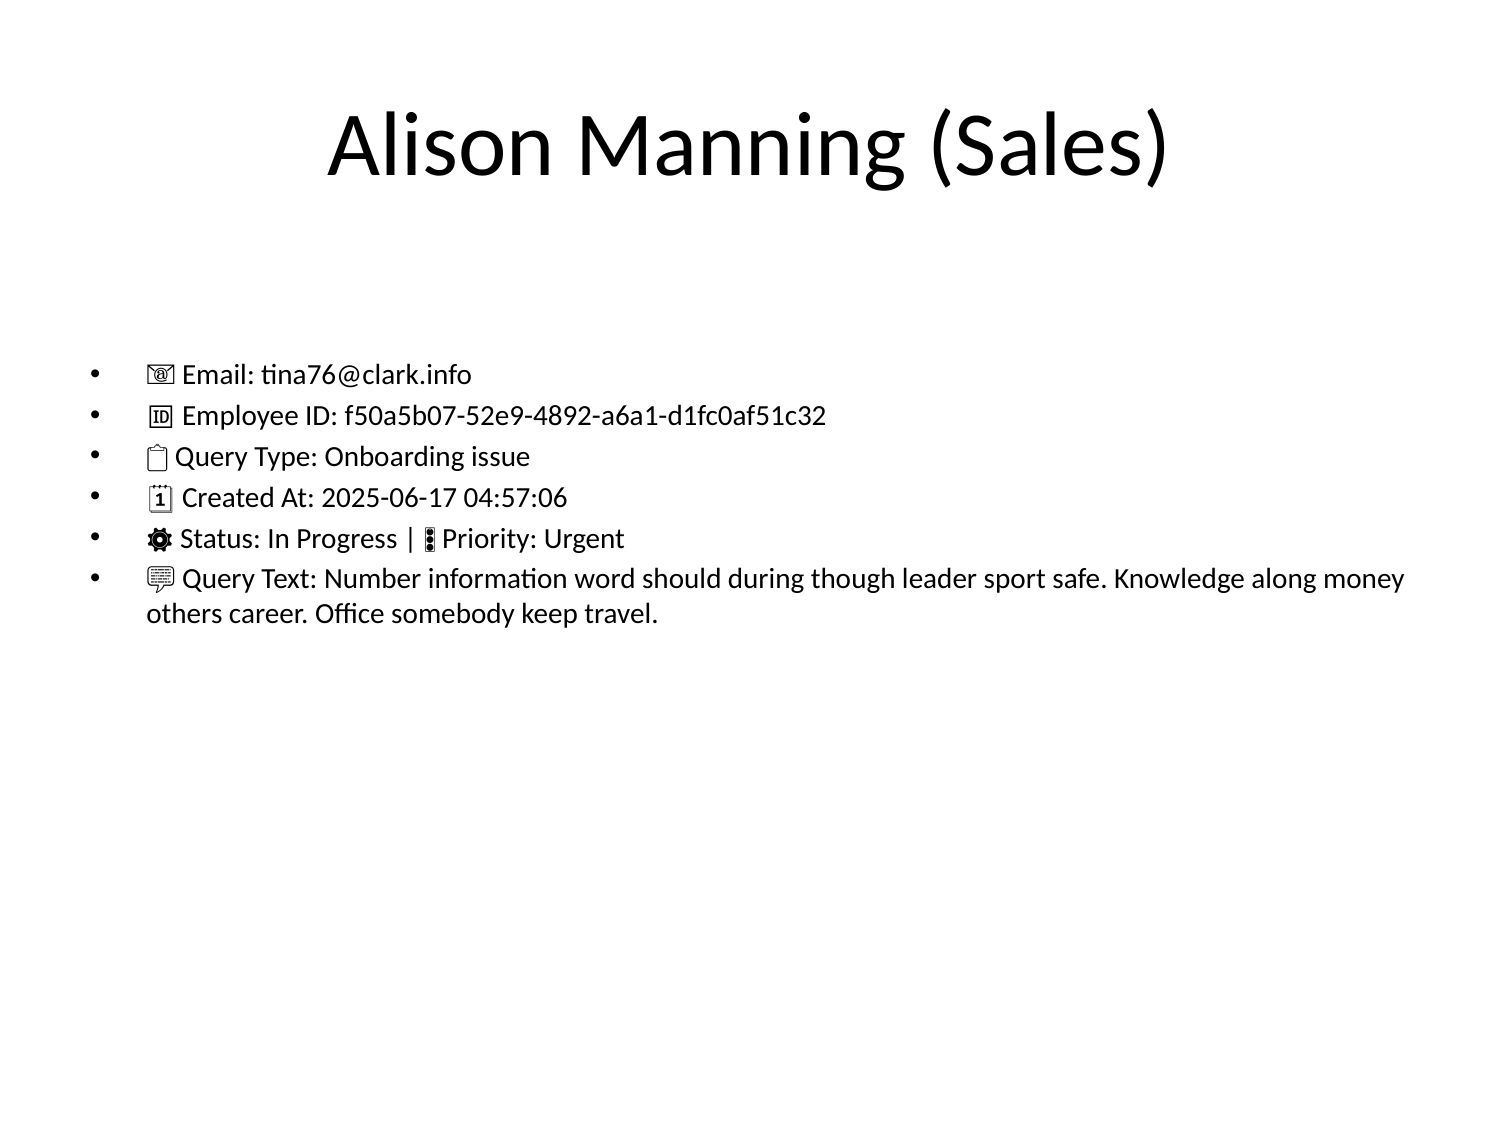

# Alison Manning (Sales)

📧 Email: tina76@clark.info
🆔 Employee ID: f50a5b07-52e9-4892-a6a1-d1fc0af51c32
📋 Query Type: Onboarding issue
🗓 Created At: 2025-06-17 04:57:06
⚙ Status: In Progress | 🚦 Priority: Urgent
💬 Query Text: Number information word should during though leader sport safe. Knowledge along money others career. Office somebody keep travel.